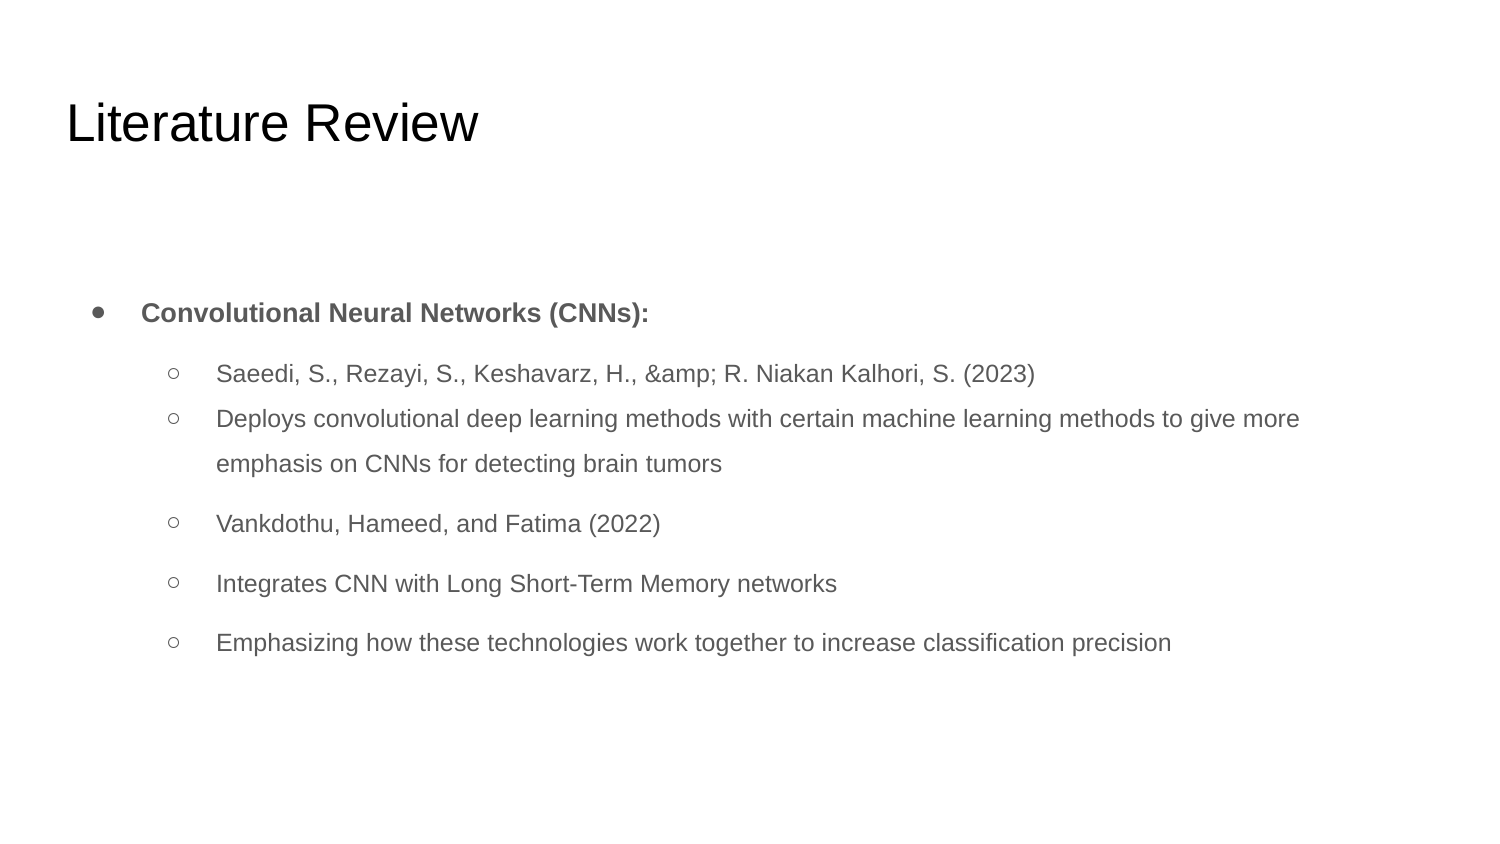

# Literature Review

Convolutional Neural Networks (CNNs):
Saeedi, S., Rezayi, S., Keshavarz, H., &amp; R. Niakan Kalhori, S. (2023)
Deploys convolutional deep learning methods with certain machine learning methods to give more emphasis on CNNs for detecting brain tumors
Vankdothu, Hameed, and Fatima (2022)
Integrates CNN with Long Short-Term Memory networks
Emphasizing how these technologies work together to increase classification precision